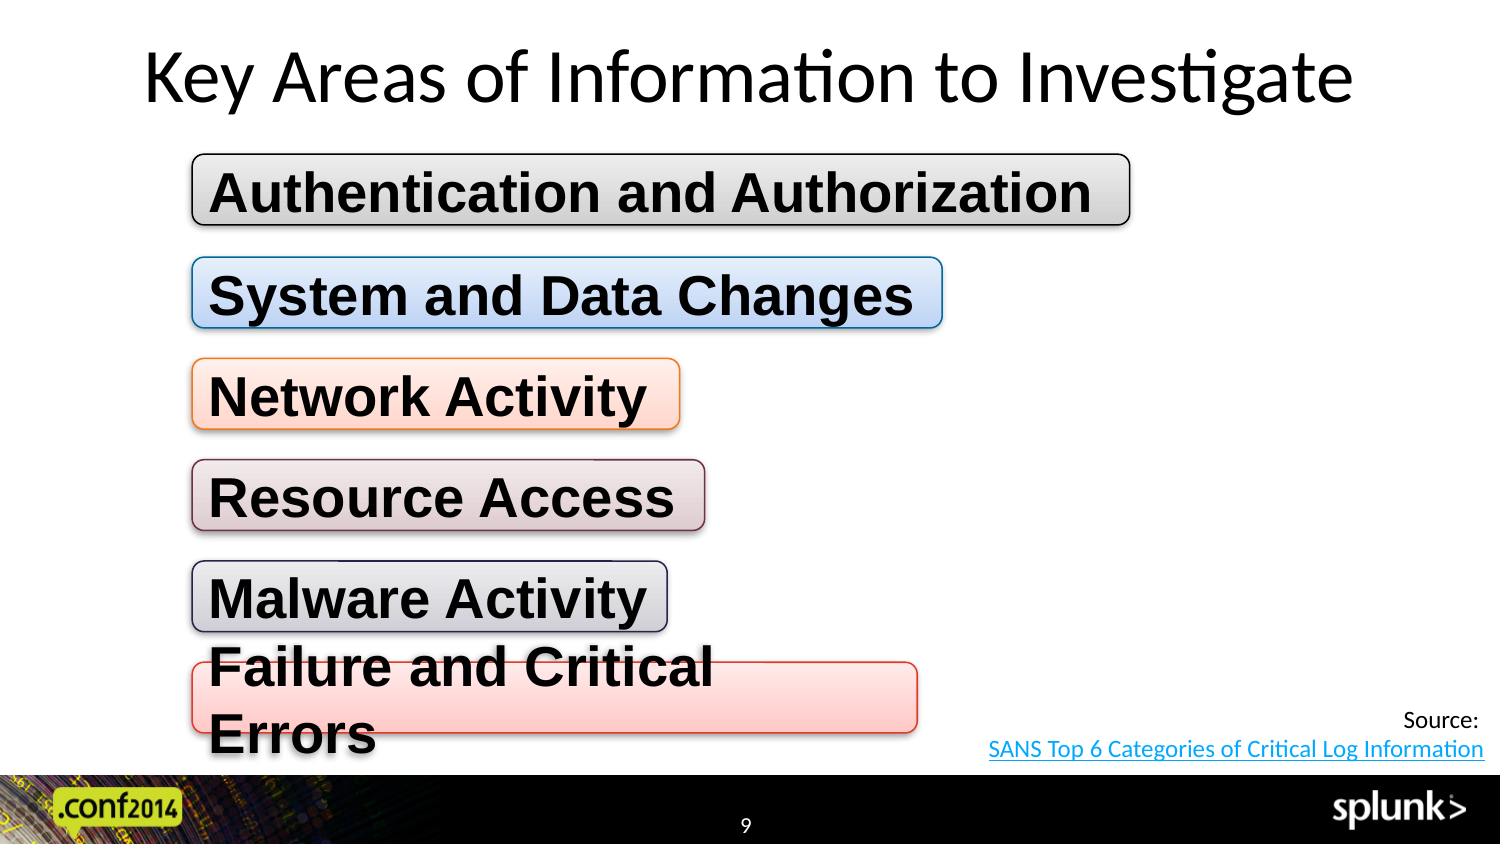

# Key Areas of Information to Investigate

Authentication and Authorization

System and Data Changes

Network Activity

Resource Access

Malware Activity

Failure and Critical Errors
Source: SANS Top 6 Categories of Critical Log Information
9